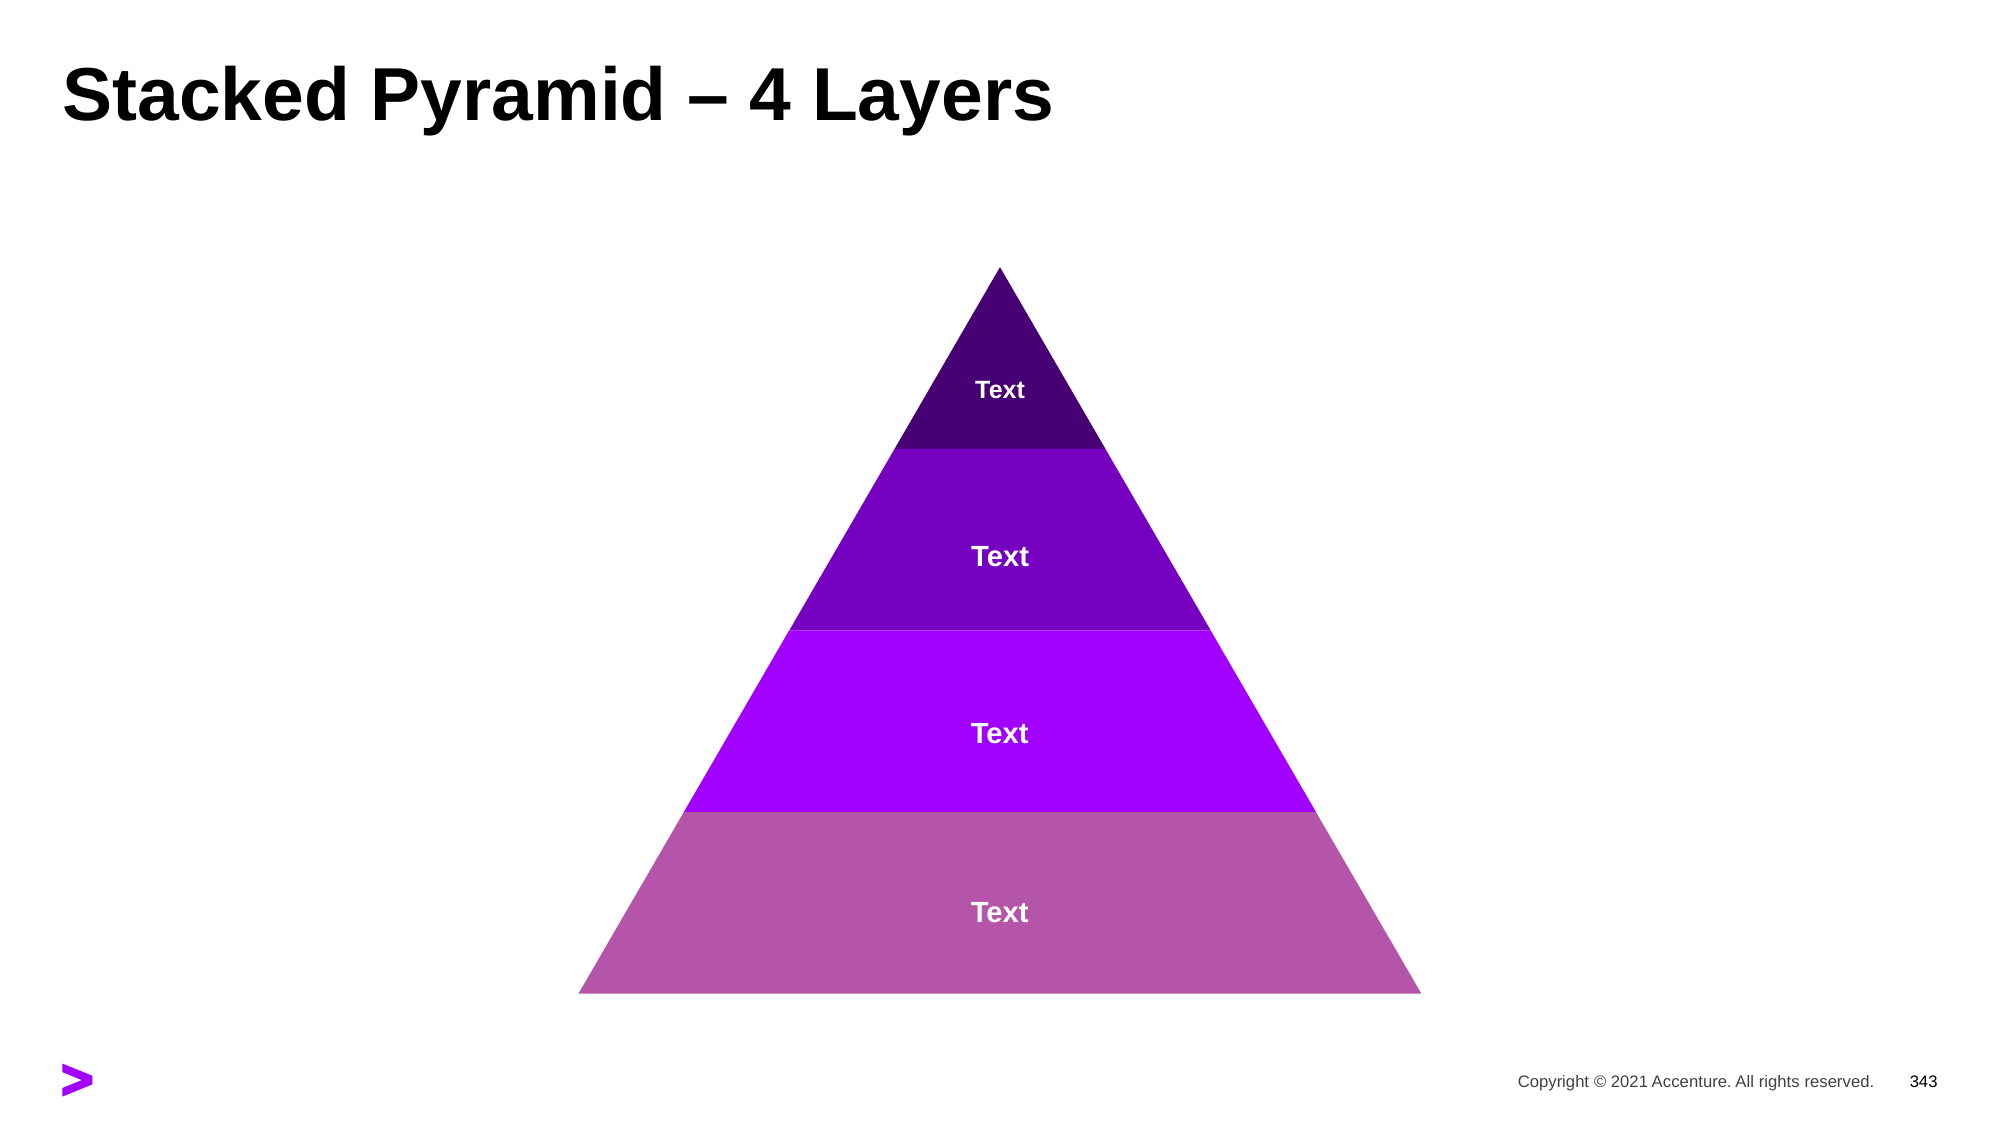

# Stacked Pyramid – 4 Layers
Text
Text
Text
Text
Copyright © 2021 Accenture. All rights reserved.
343